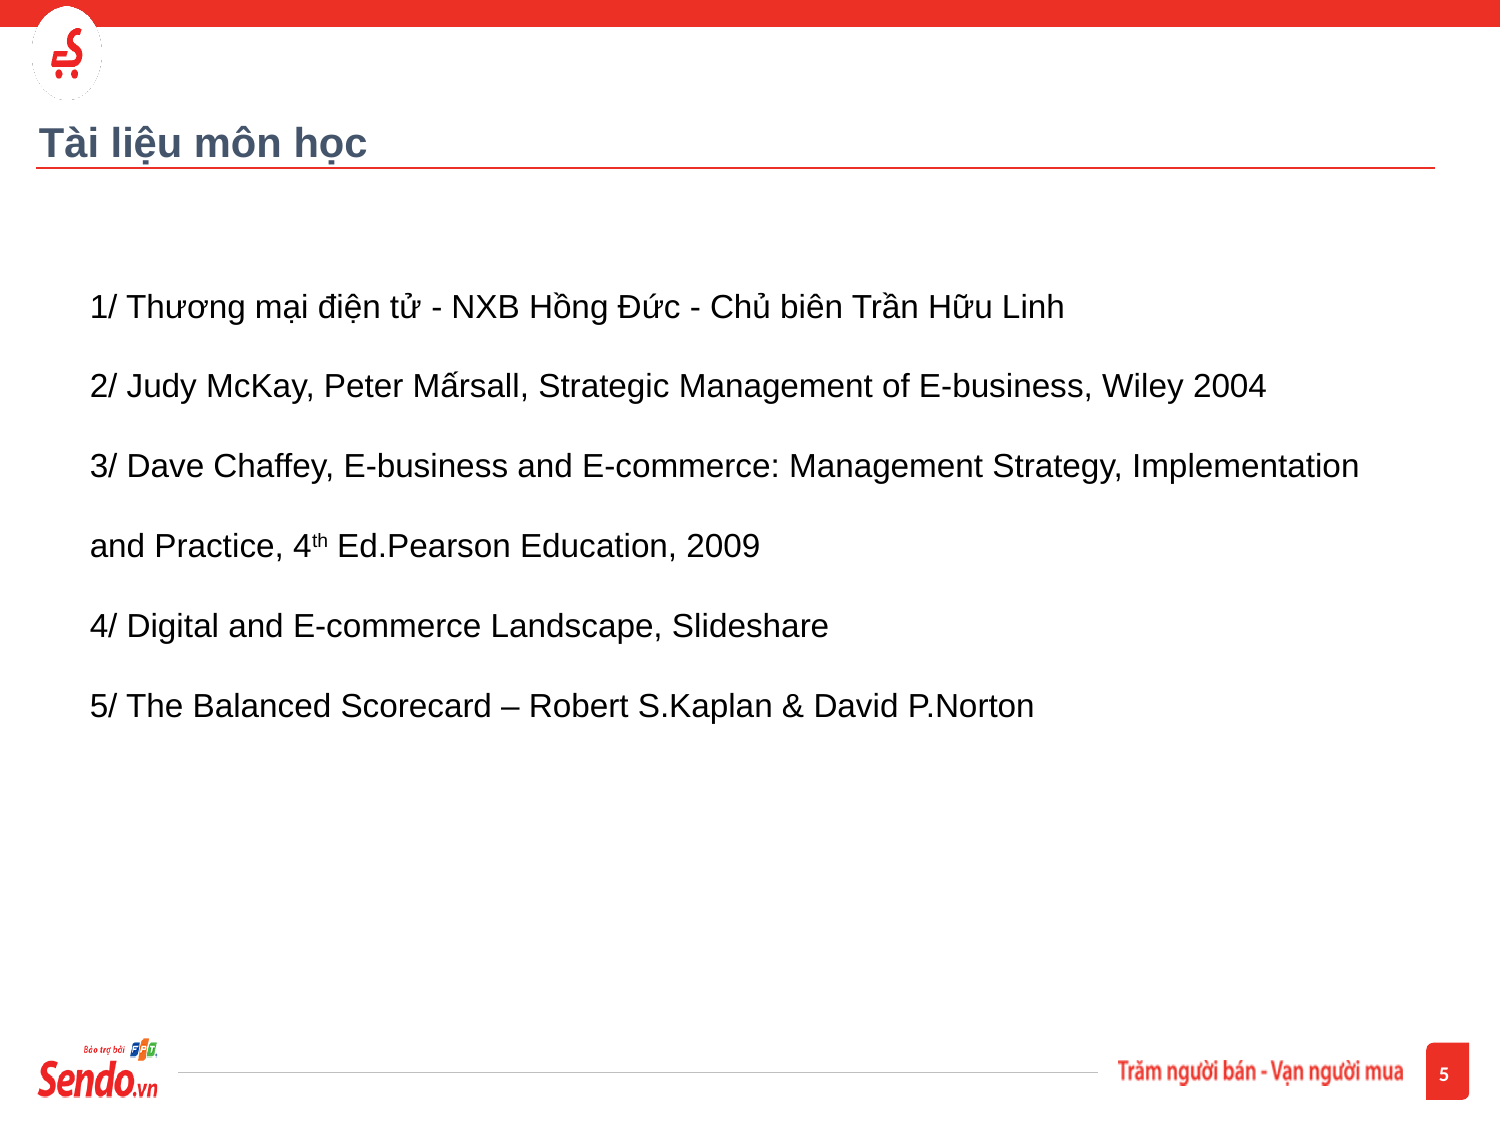

# Tài liệu môn học
1/ Thương mại điện tử - NXB Hồng Đức - Chủ biên Trần Hữu Linh
2/ Judy McKay, Peter Mấrsall, Strategic Management of E-business, Wiley 2004
3/ Dave Chaffey, E-business and E-commerce: Management Strategy, Implementation and Practice, 4th Ed.Pearson Education, 2009
4/ Digital and E-commerce Landscape, Slideshare
5/ The Balanced Scorecard – Robert S.Kaplan & David P.Norton